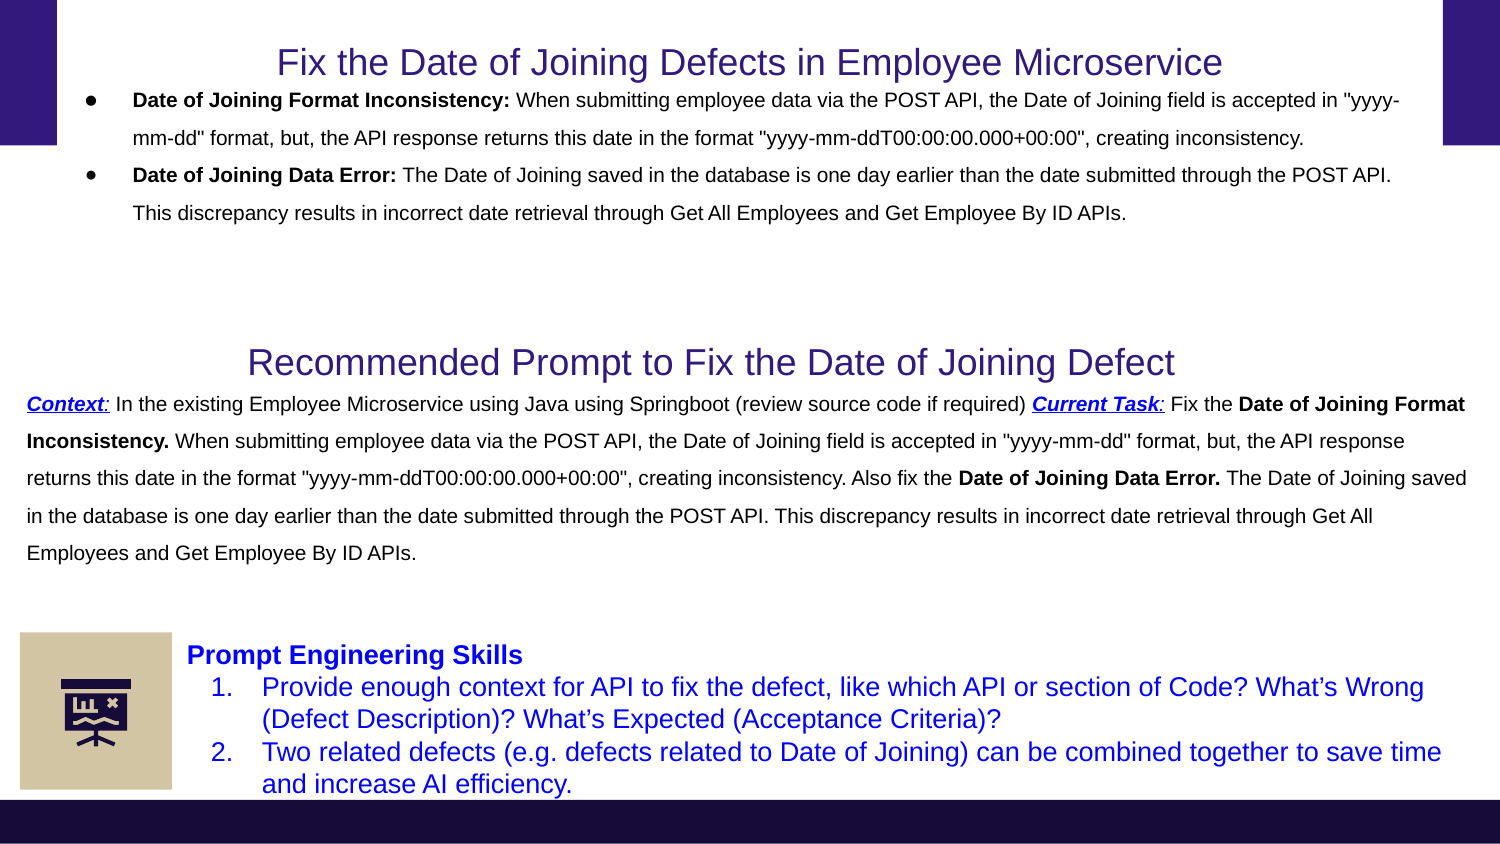

# Fix the Date of Joining Defects in Employee Microservice

Date of Joining Format Inconsistency: When submitting employee data via the POST API, the Date of Joining field is accepted in "yyyy-mm-dd" format, but, the API response returns this date in the format "yyyy-mm-ddT00:00:00.000+00:00", creating inconsistency.
Date of Joining Data Error: The Date of Joining saved in the database is one day earlier than the date submitted through the POST API. This discrepancy results in incorrect date retrieval through Get All Employees and Get Employee By ID APIs.
Recommended Prompt to Fix the Date of Joining Defect
Context: In the existing Employee Microservice using Java using Springboot (review source code if required) Current Task: Fix the Date of Joining Format Inconsistency. When submitting employee data via the POST API, the Date of Joining field is accepted in "yyyy-mm-dd" format, but, the API response returns this date in the format "yyyy-mm-ddT00:00:00.000+00:00", creating inconsistency. Also fix the Date of Joining Data Error. The Date of Joining saved in the database is one day earlier than the date submitted through the POST API. This discrepancy results in incorrect date retrieval through Get All Employees and Get Employee By ID APIs.

Prompt Engineering Skills
Provide enough context for API to fix the defect, like which API or section of Code? What’s Wrong (Defect Description)? What’s Expected (Acceptance Criteria)?
Two related defects (e.g. defects related to Date of Joining) can be combined together to save time and increase AI efficiency.